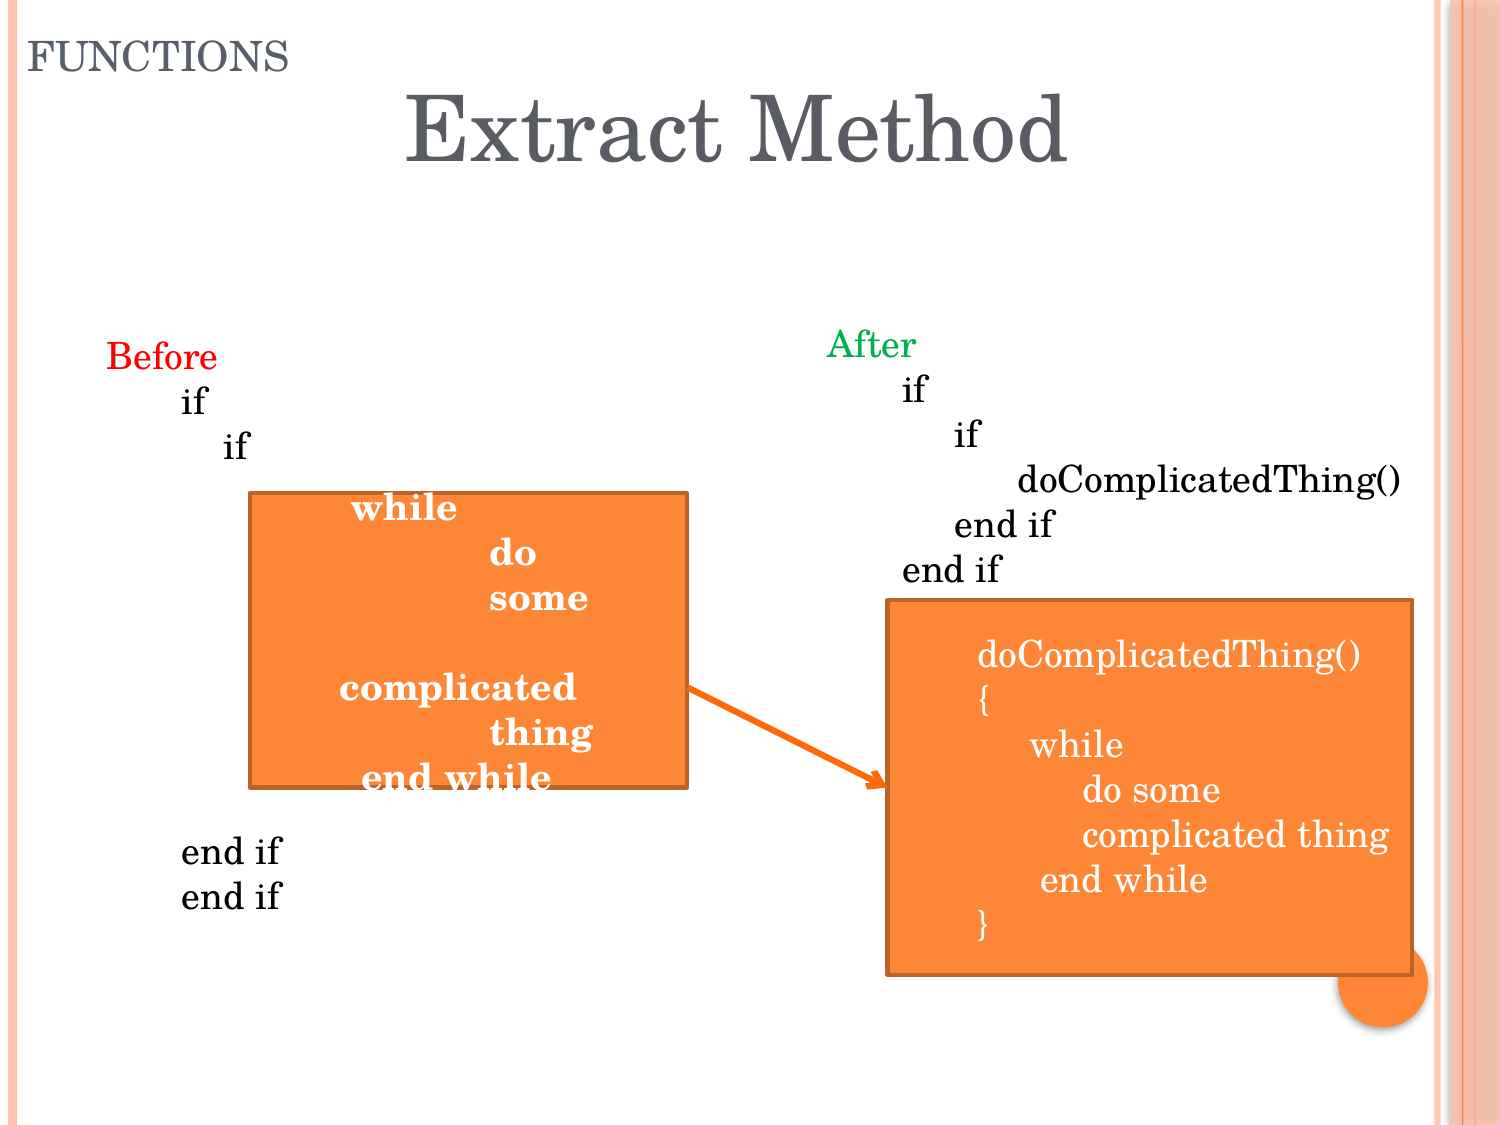

# Functions
Extract Method

After
if
     if
           doComplicatedThing()
     end if
end if

Before
if
    if

end if
end if
 while
	do
	some
	complicated
	thing
  end while
doComplicatedThing()
{
     while
          do some
          complicated thing
      end while
}